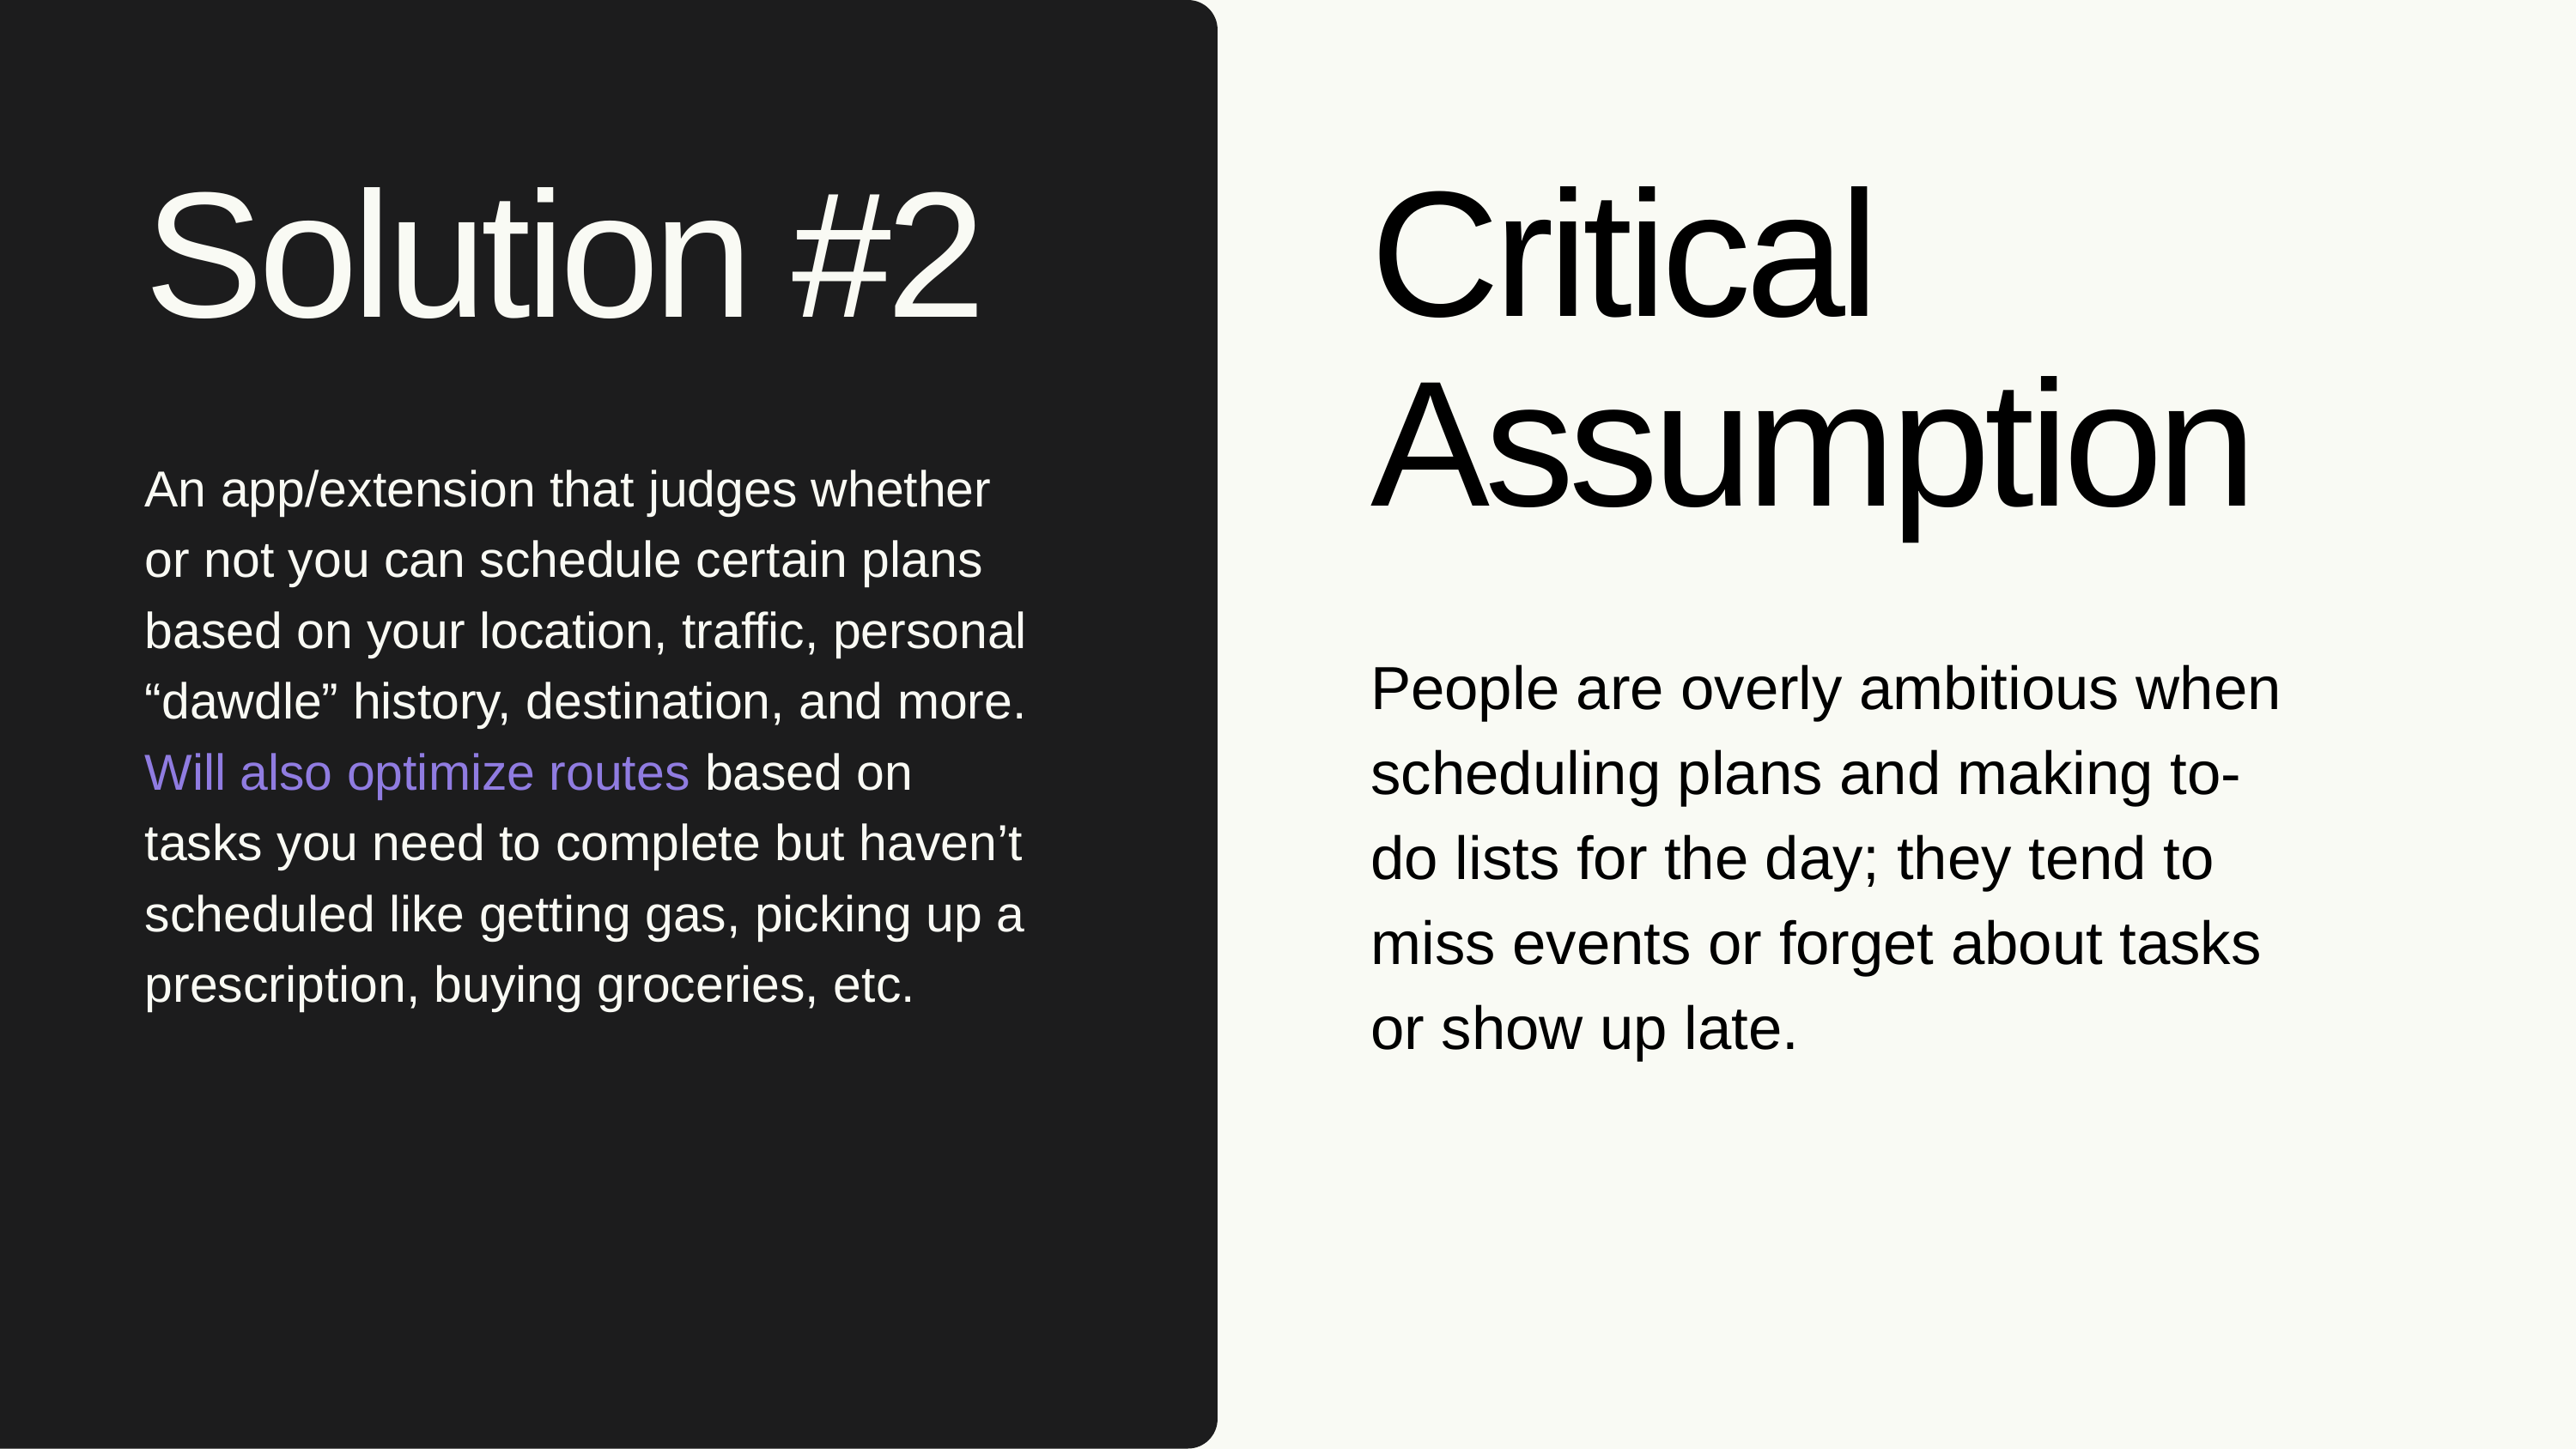

Solution #2
Critical Assumptionitical
An app/extension that judges whether or not you can schedule certain plans based on your location, traffic, personal “dawdle” history, destination, and more. Will also optimize routes based on tasks you need to complete but haven’t scheduled like getting gas, picking up a prescription, buying groceries, etc.
People are overly ambitious when scheduling plans and making to-do lists for the day; they tend to miss events or forget about tasks or show up late.